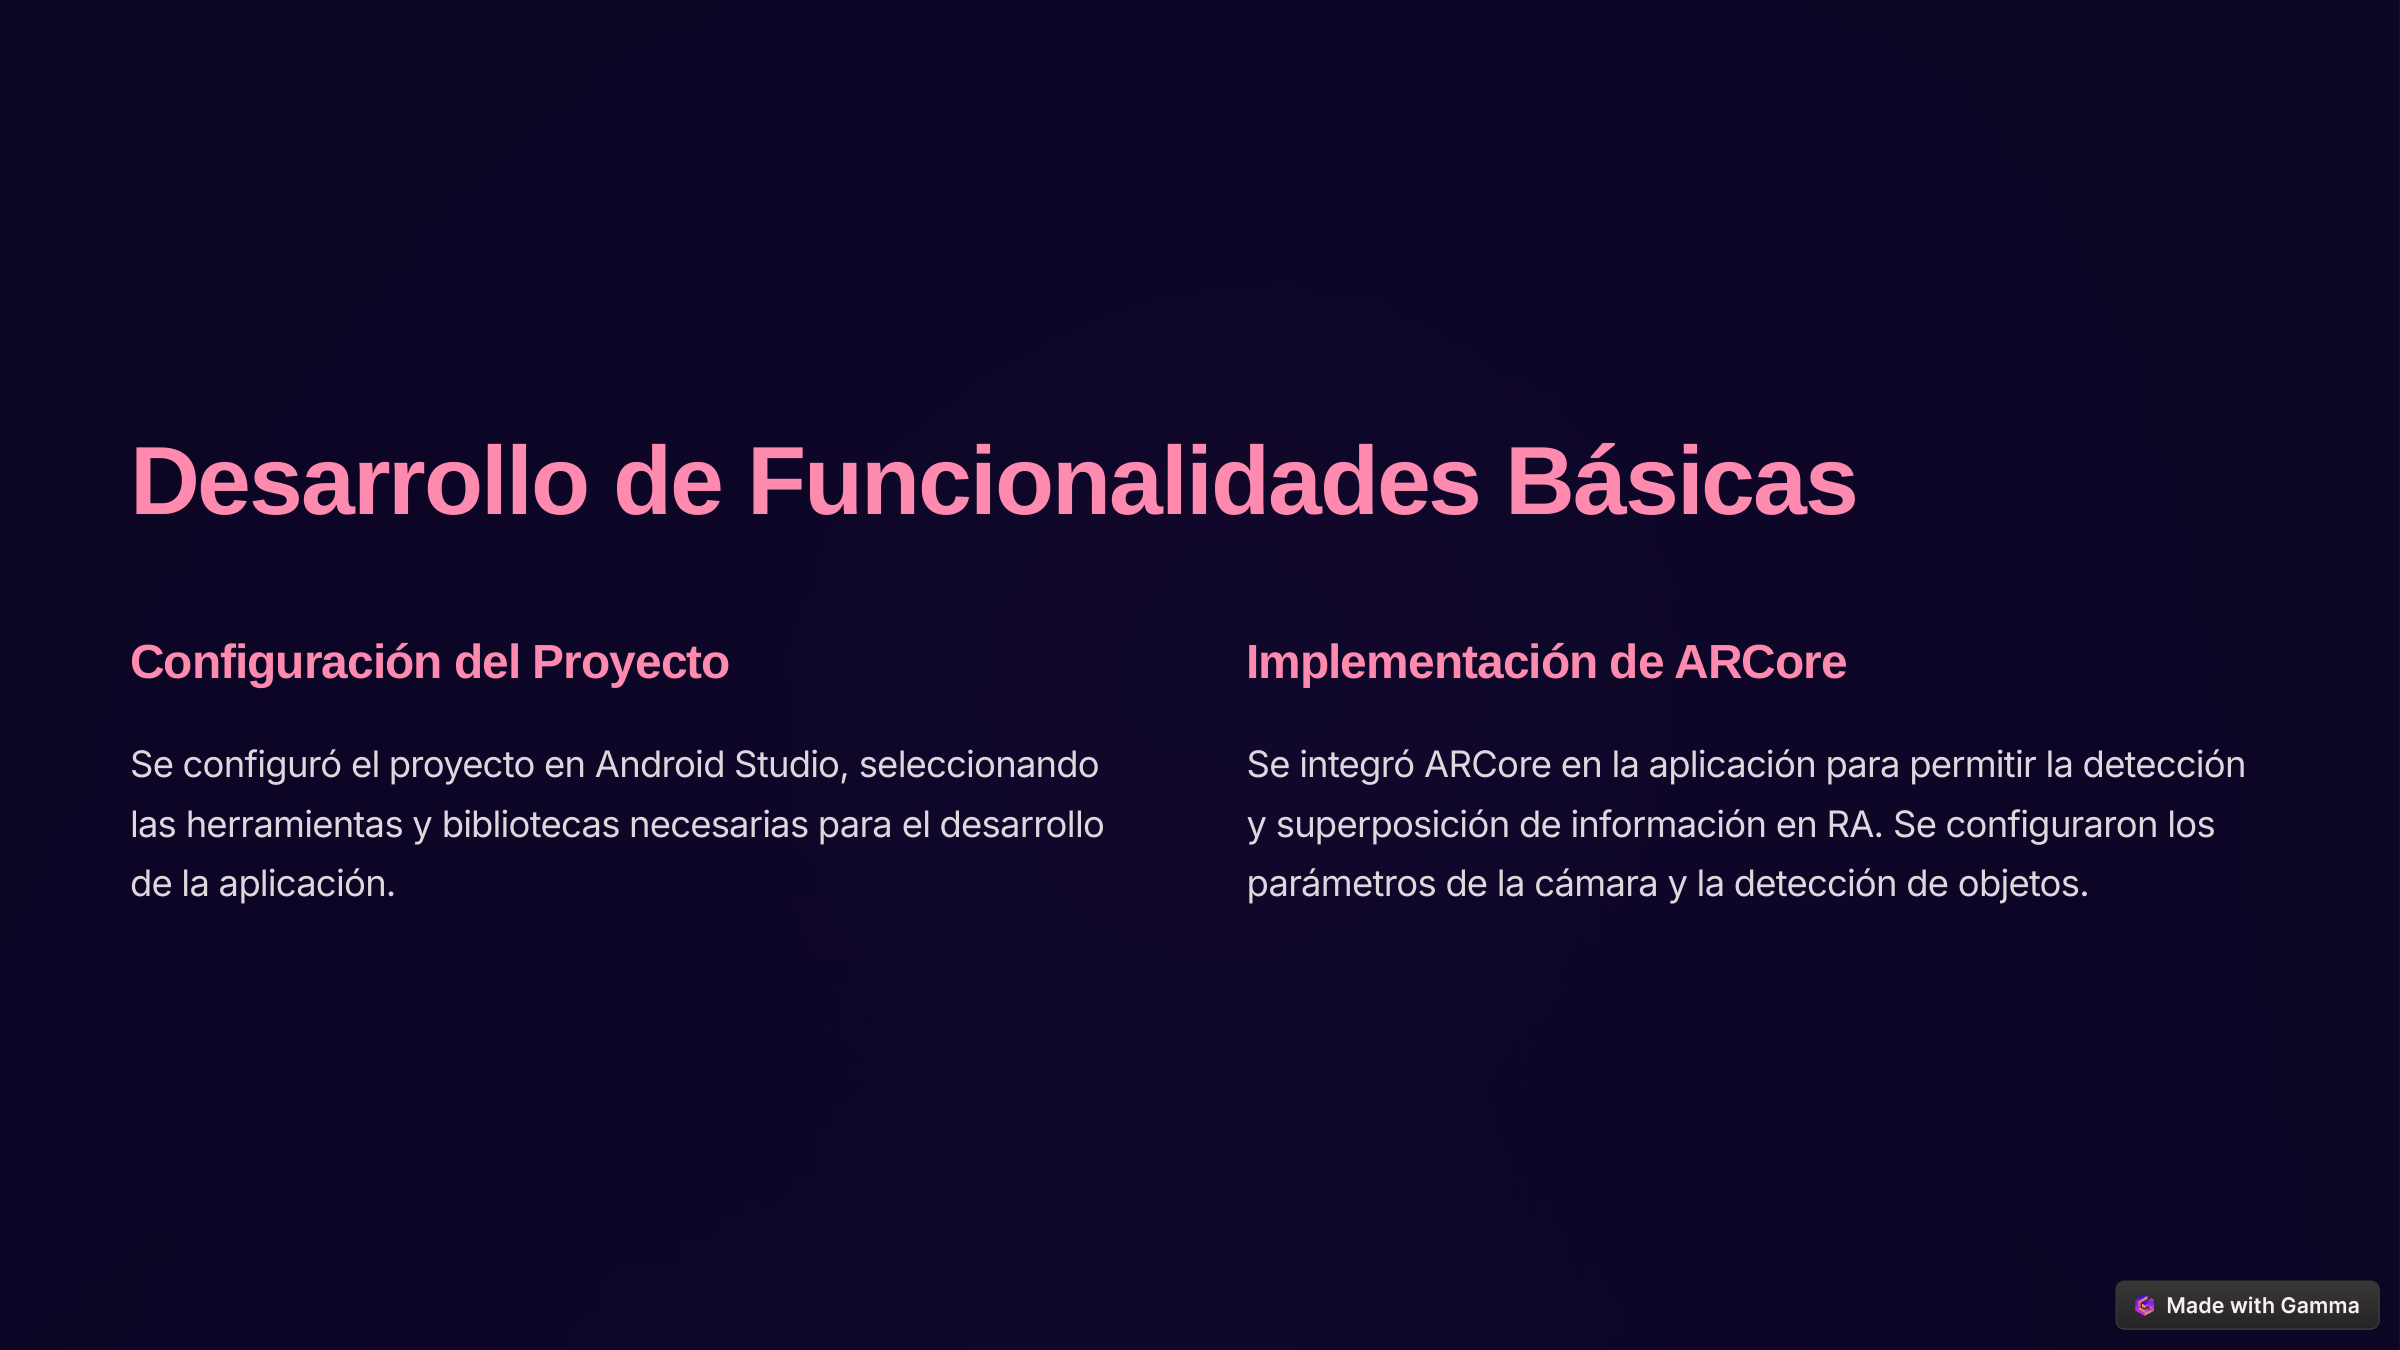

Desarrollo de Funcionalidades Básicas
Configuración del Proyecto
Implementación de ARCore
Se configuró el proyecto en Android Studio, seleccionando las herramientas y bibliotecas necesarias para el desarrollo de la aplicación.
Se integró ARCore en la aplicación para permitir la detección y superposición de información en RA. Se configuraron los parámetros de la cámara y la detección de objetos.